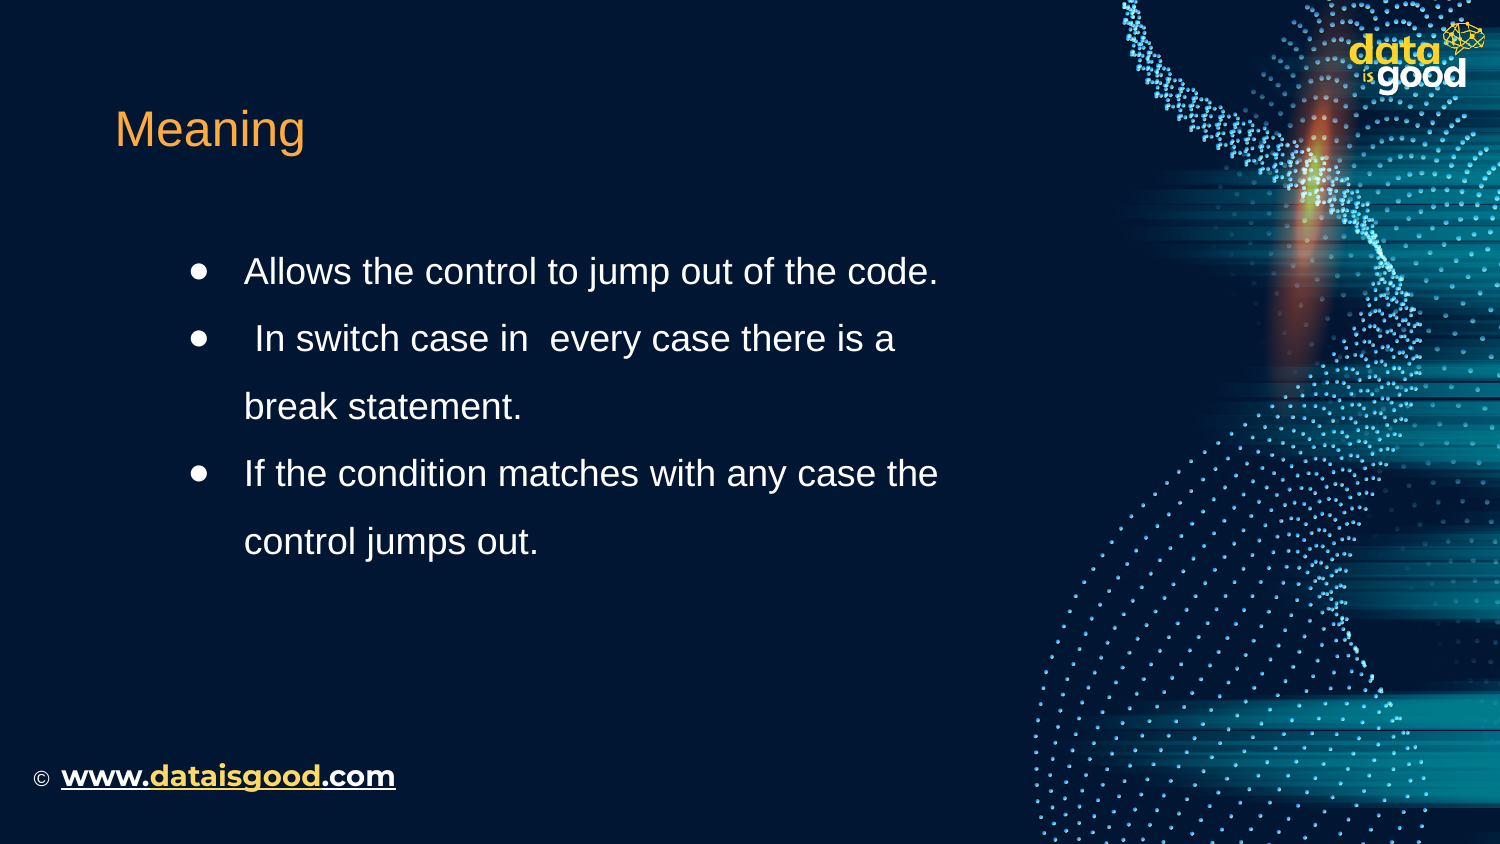

# Meaning
Allows the control to jump out of the code.
 In switch case in  every case there is a break statement.
If the condition matches with any case the control jumps out.